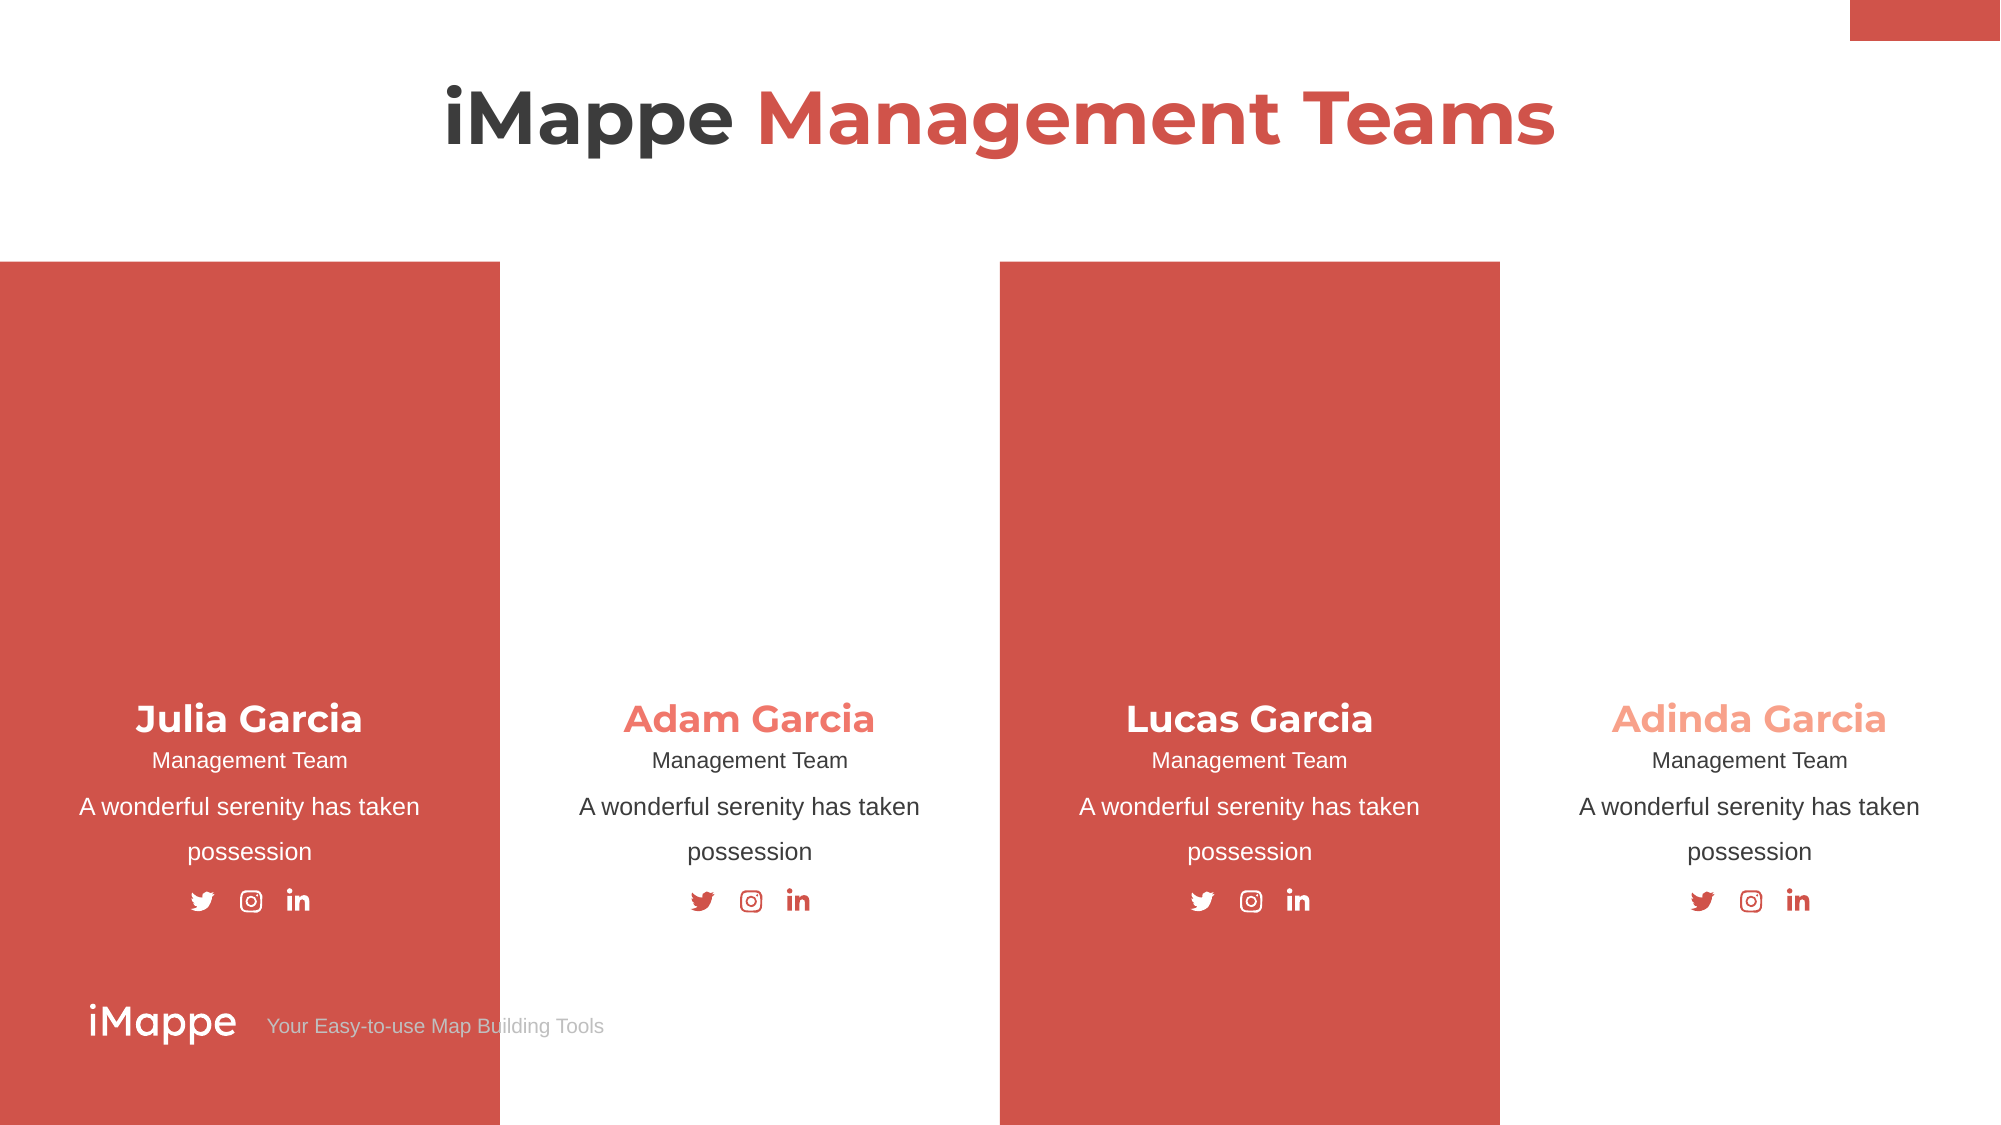

# iMappe Management Teams

Julia Garcia
Adam Garcia
Lucas Garcia
Adinda Garcia
Management Team
Management Team
Management Team
Management Team
A wonderful serenity has taken possession
A wonderful serenity has taken possession
A wonderful serenity has taken possession
A wonderful serenity has taken possession

Your Easy-to-use Map Building Tools